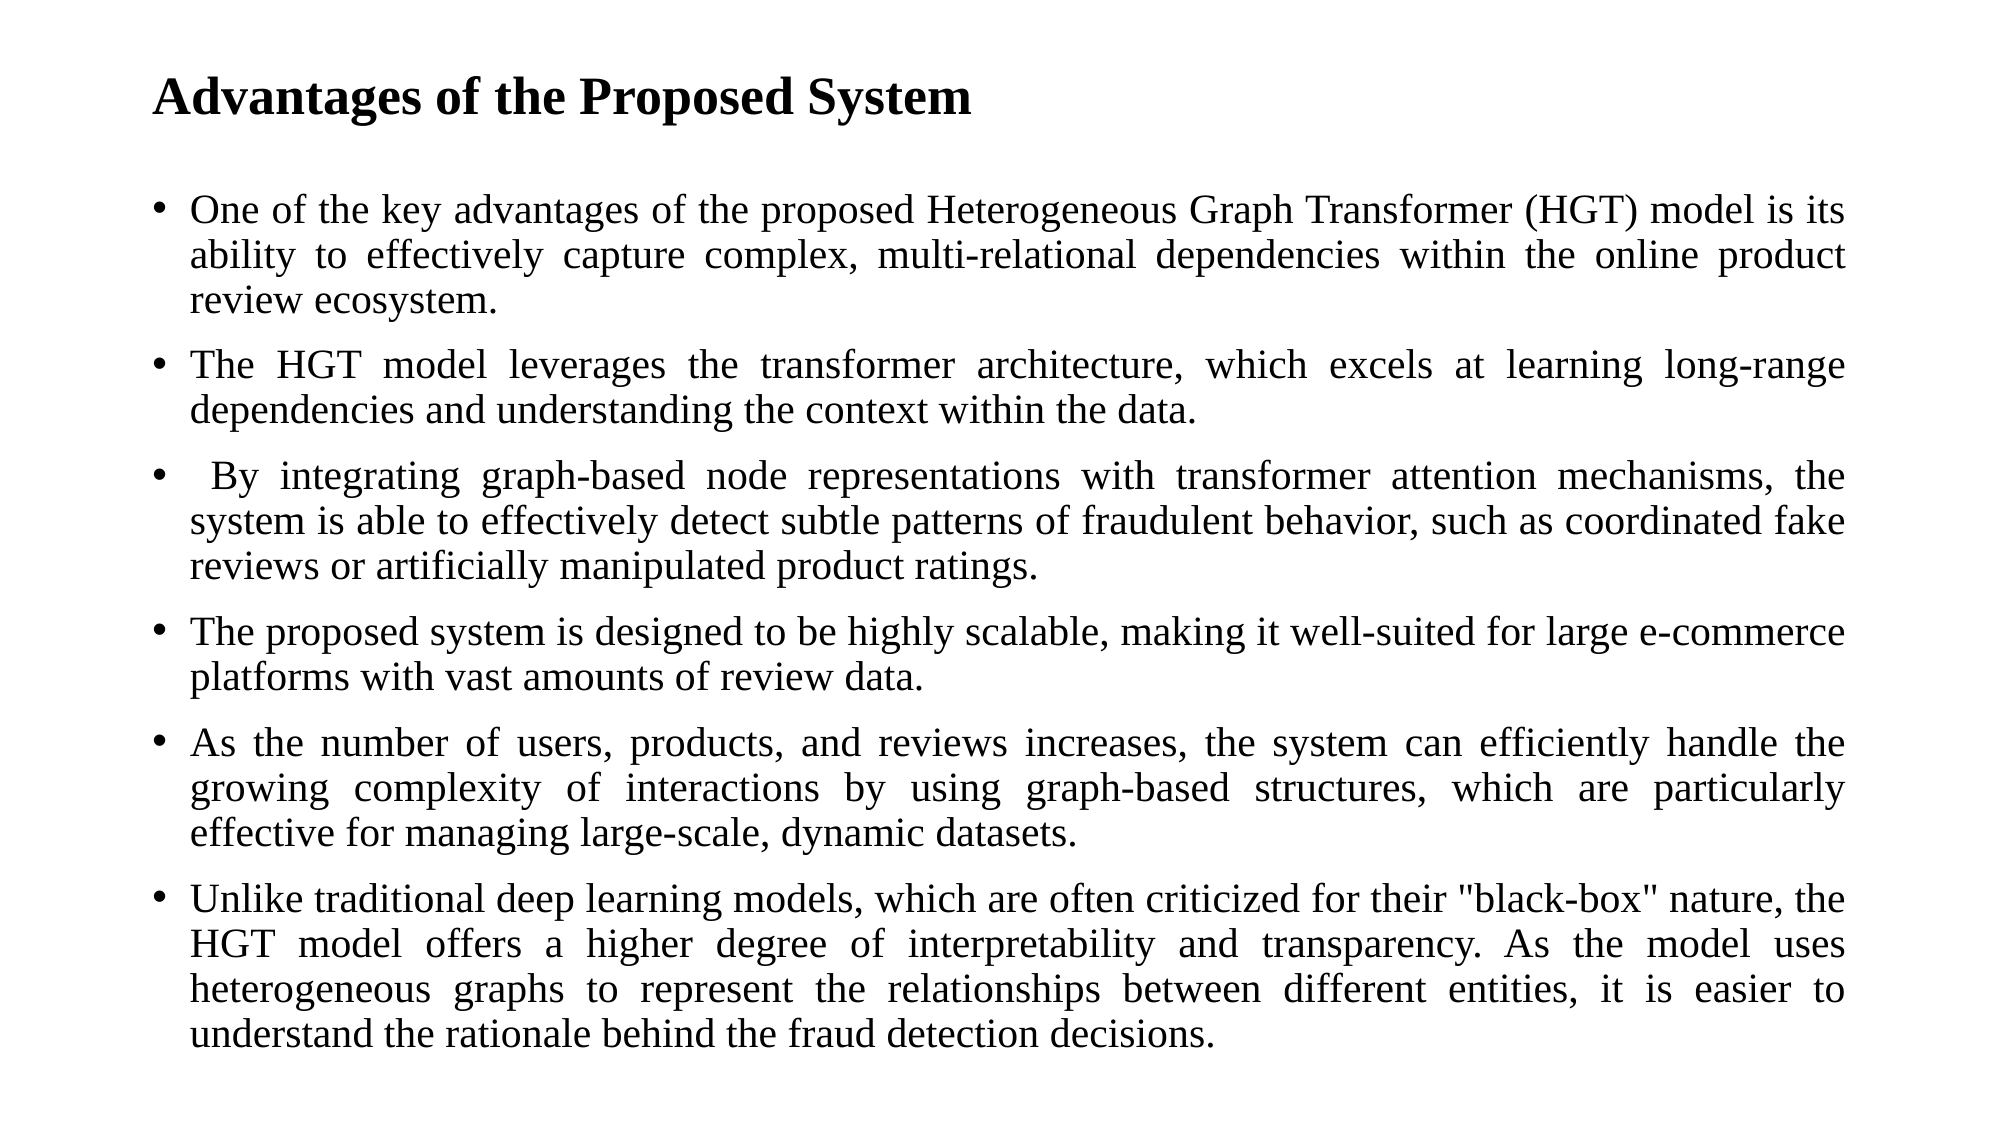

# Advantages of the Proposed System
One of the key advantages of the proposed Heterogeneous Graph Transformer (HGT) model is its ability to effectively capture complex, multi-relational dependencies within the online product review ecosystem.
The HGT model leverages the transformer architecture, which excels at learning long-range dependencies and understanding the context within the data.
 By integrating graph-based node representations with transformer attention mechanisms, the system is able to effectively detect subtle patterns of fraudulent behavior, such as coordinated fake reviews or artificially manipulated product ratings.
The proposed system is designed to be highly scalable, making it well-suited for large e-commerce platforms with vast amounts of review data.
As the number of users, products, and reviews increases, the system can efficiently handle the growing complexity of interactions by using graph-based structures, which are particularly effective for managing large-scale, dynamic datasets.
Unlike traditional deep learning models, which are often criticized for their "black-box" nature, the HGT model offers a higher degree of interpretability and transparency. As the model uses heterogeneous graphs to represent the relationships between different entities, it is easier to understand the rationale behind the fraud detection decisions.